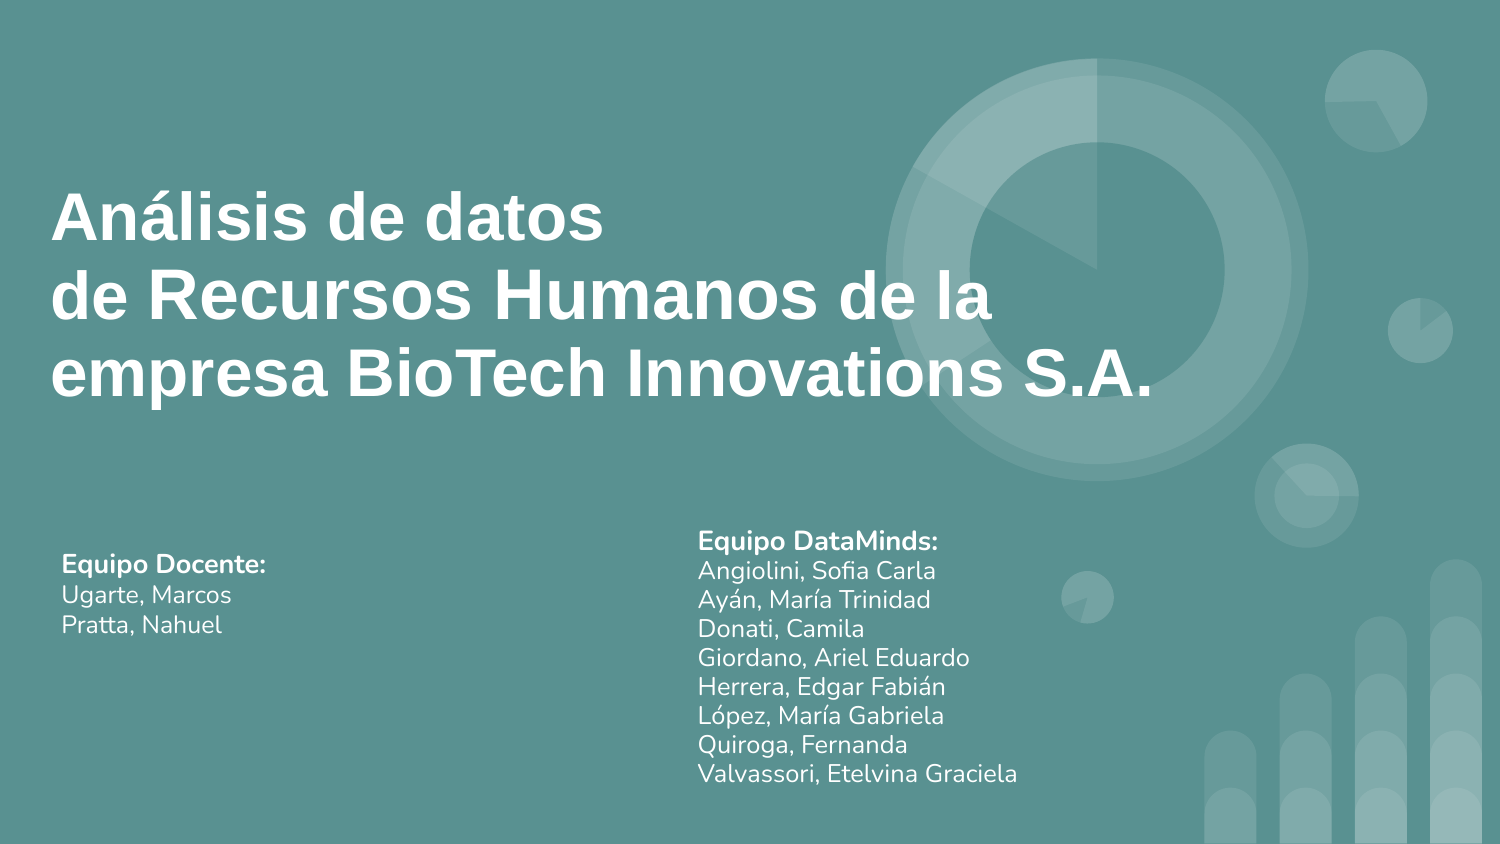

# Análisis de datos
de Recursos Humanos de la empresa BioTech Innovations S.A.
Equipo DataMinds:
Angiolini, Sofia Carla
Ayán, María Trinidad
Donati, Camila
Giordano, Ariel Eduardo
Herrera, Edgar Fabián
López, María Gabriela
Quiroga, Fernanda
Valvassori, Etelvina Graciela
Equipo Docente:
Ugarte, Marcos
Pratta, Nahuel